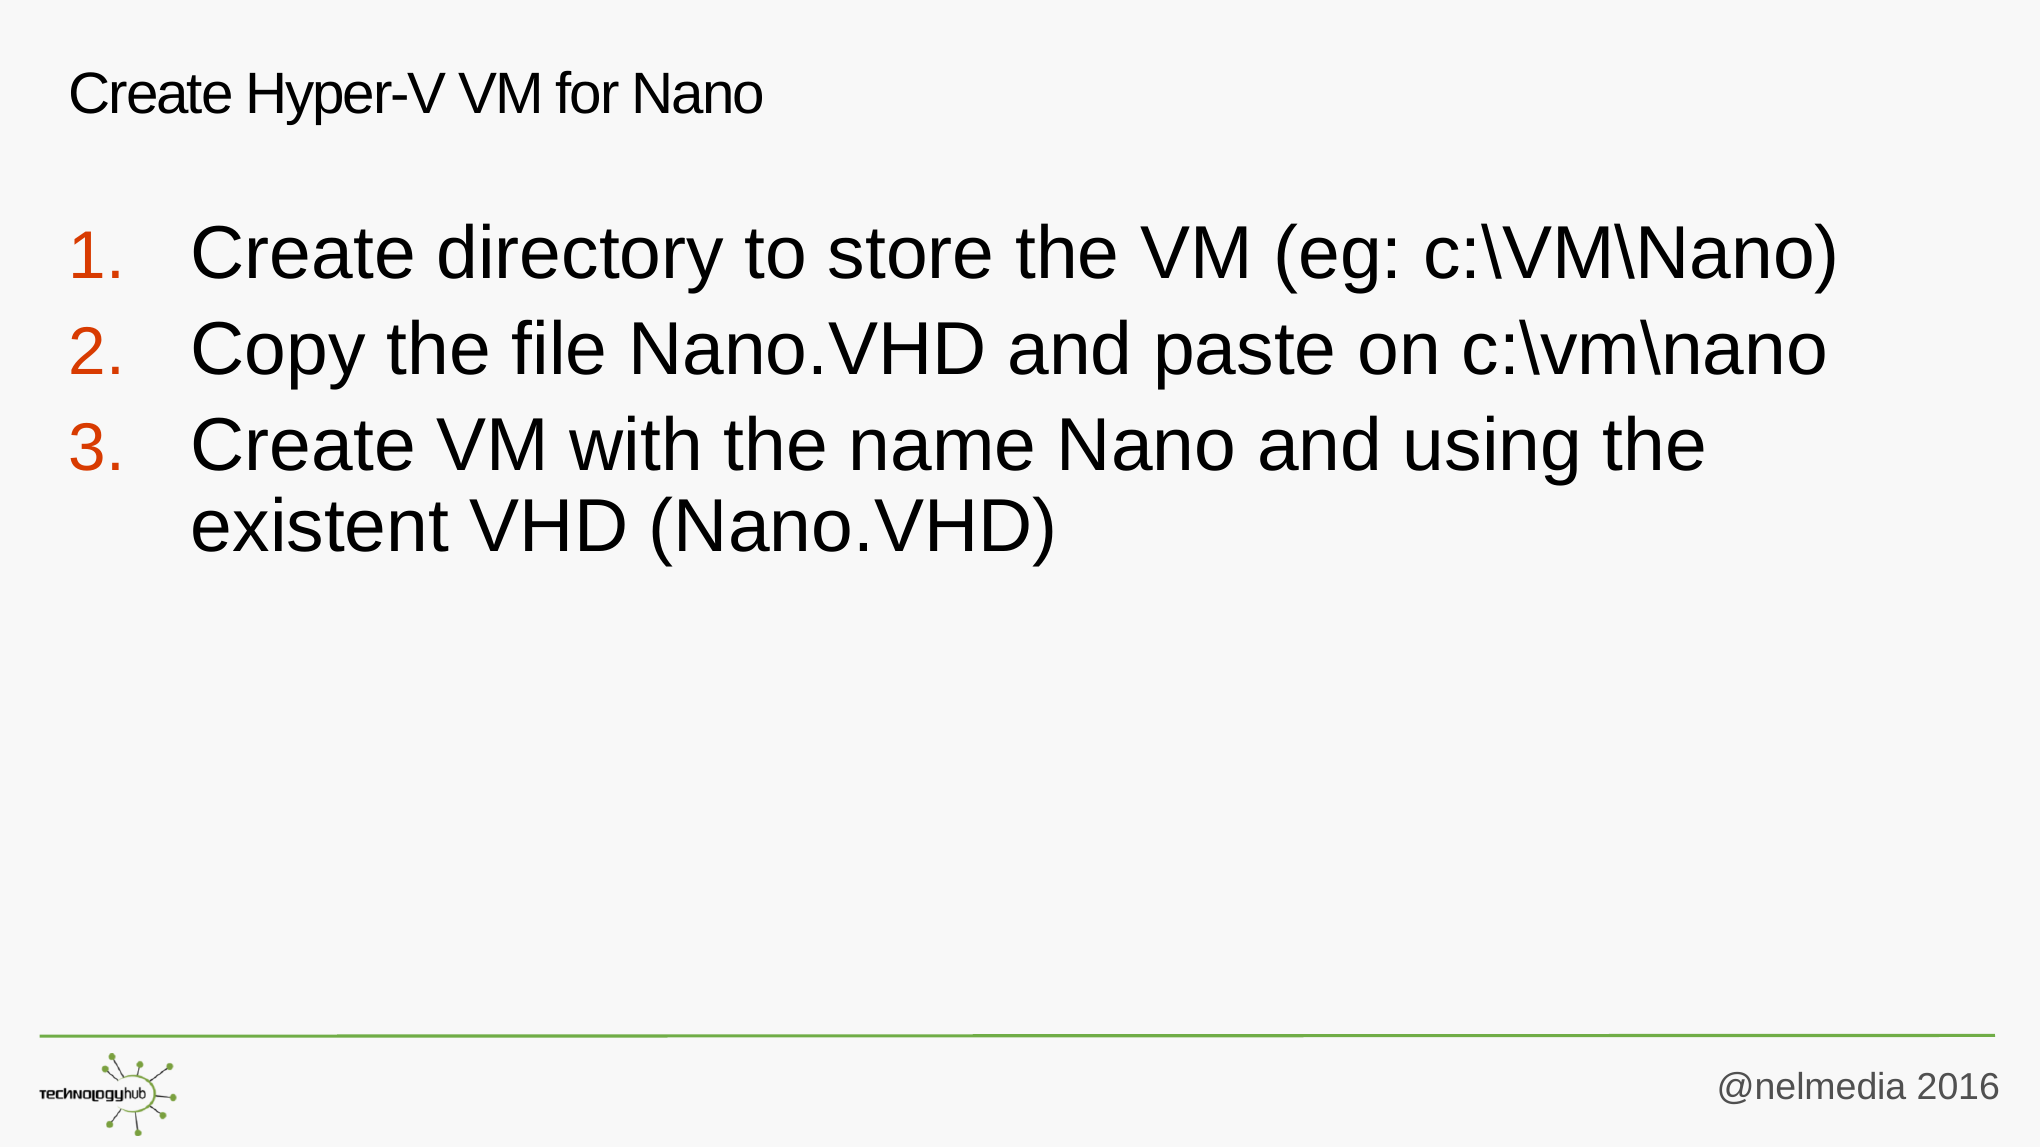

# Create Hyper-V VM for Nano
Create directory to store the VM (eg: c:\VM\Nano)
Copy the file Nano.VHD and paste on c:\vm\nano
Create VM with the name Nano and using the existent VHD (Nano.VHD)